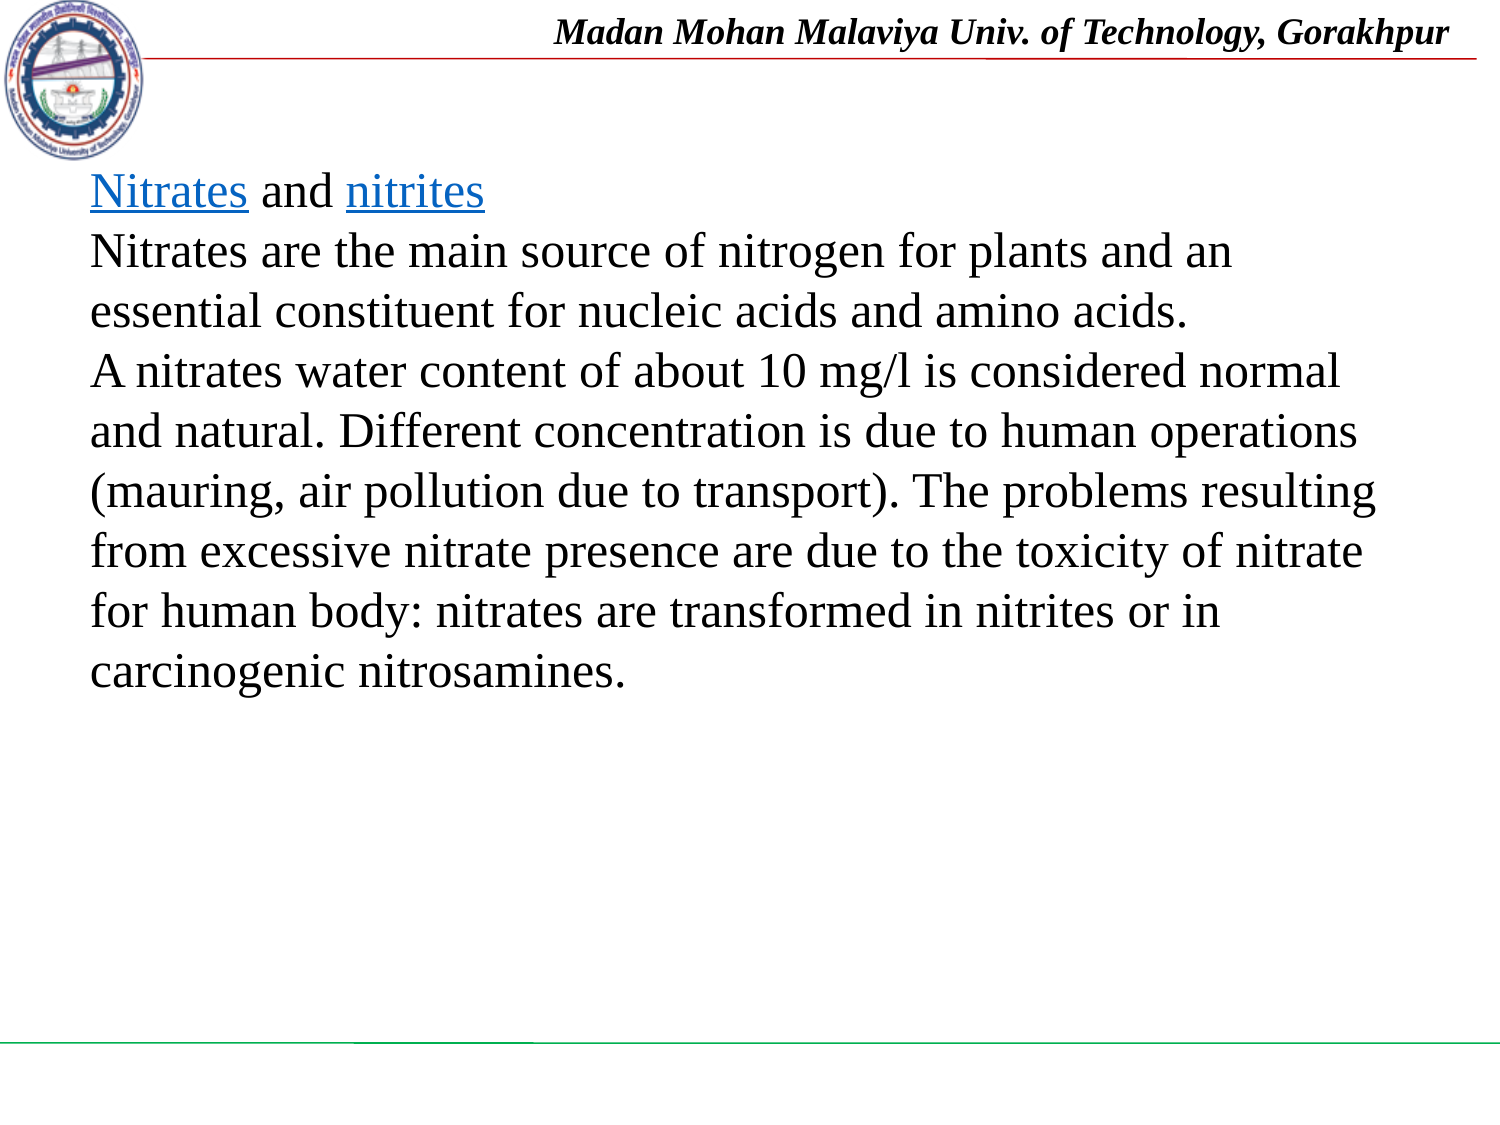

Nitrates and nitrites
Nitrates are the main source of nitrogen for plants and an essential constituent for nucleic acids and amino acids.
A nitrates water content of about 10 mg/l is considered normal and natural. Different concentration is due to human operations (mauring, air pollution due to transport). The problems resulting from excessive nitrate presence are due to the toxicity of nitrate for human body: nitrates are transformed in nitrites or in carcinogenic nitrosamines.